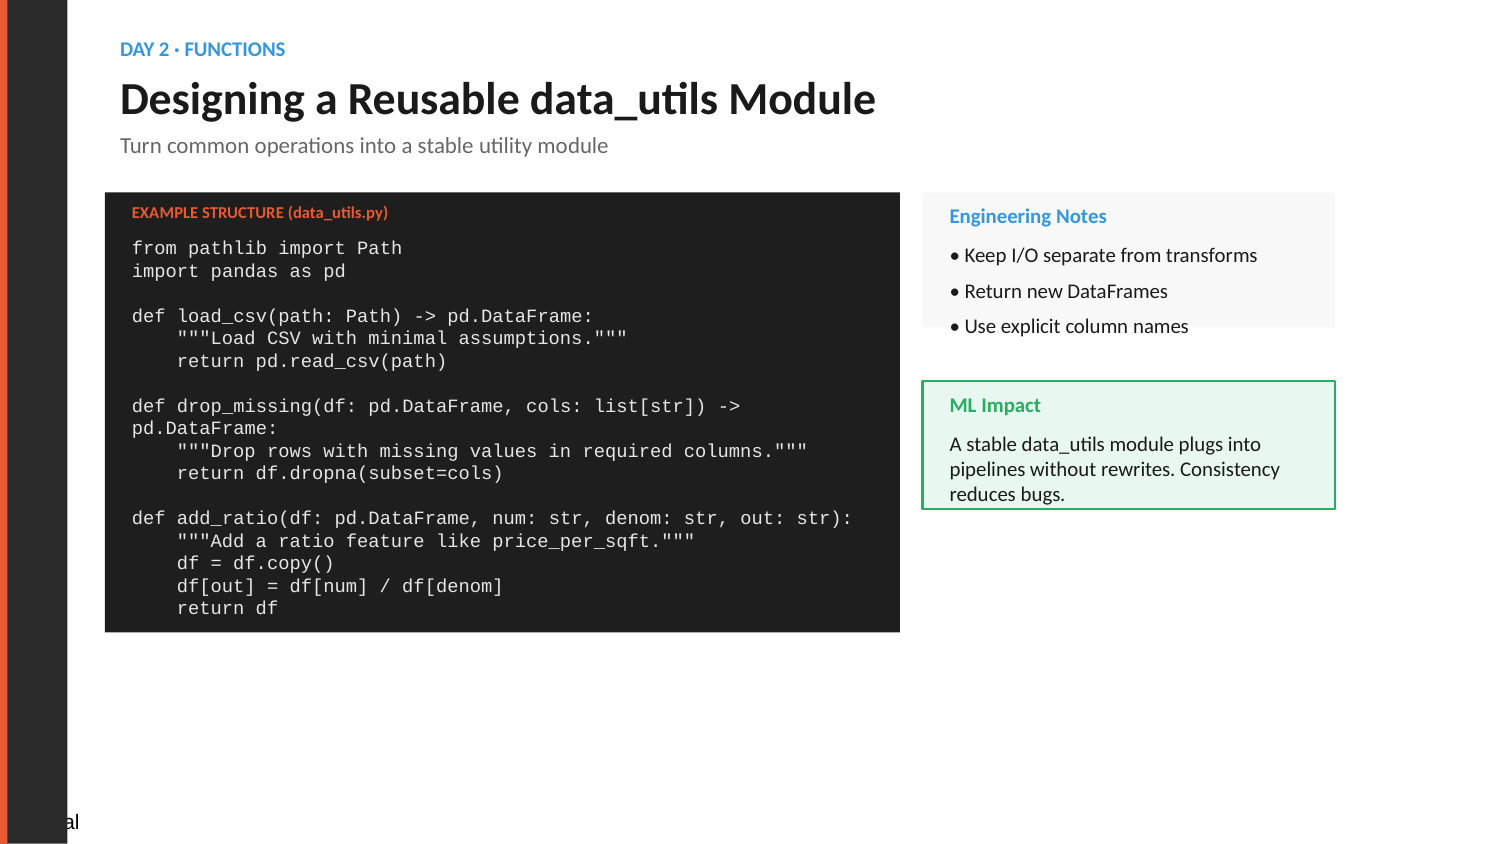

DAY 2 · FUNCTIONS
Designing a Reusable data_utils Module
Turn common operations into a stable utility module

EXAMPLE STRUCTURE (data_utils.py)
Engineering Notes
from pathlib import Path
import pandas as pd

def load_csv(path: Path) -> pd.DataFrame:
    """Load CSV with minimal assumptions."""
    return pd.read_csv(path)

def drop_missing(df: pd.DataFrame, cols: list[str]) -> pd.DataFrame:
    """Drop rows with missing values in required columns."""
    return df.dropna(subset=cols)

def add_ratio(df: pd.DataFrame, num: str, denom: str, out: str):
    """Add a ratio feature like price_per_sqft."""
    df = df.copy()
    df[out] = df[num] / df[denom]
    return df
• Keep I/O separate from transforms
• Return new DataFrames
• Use explicit column names

ML Impact
A stable data_utils module plugs into pipelines without rewrites. Consistency reduces bugs.